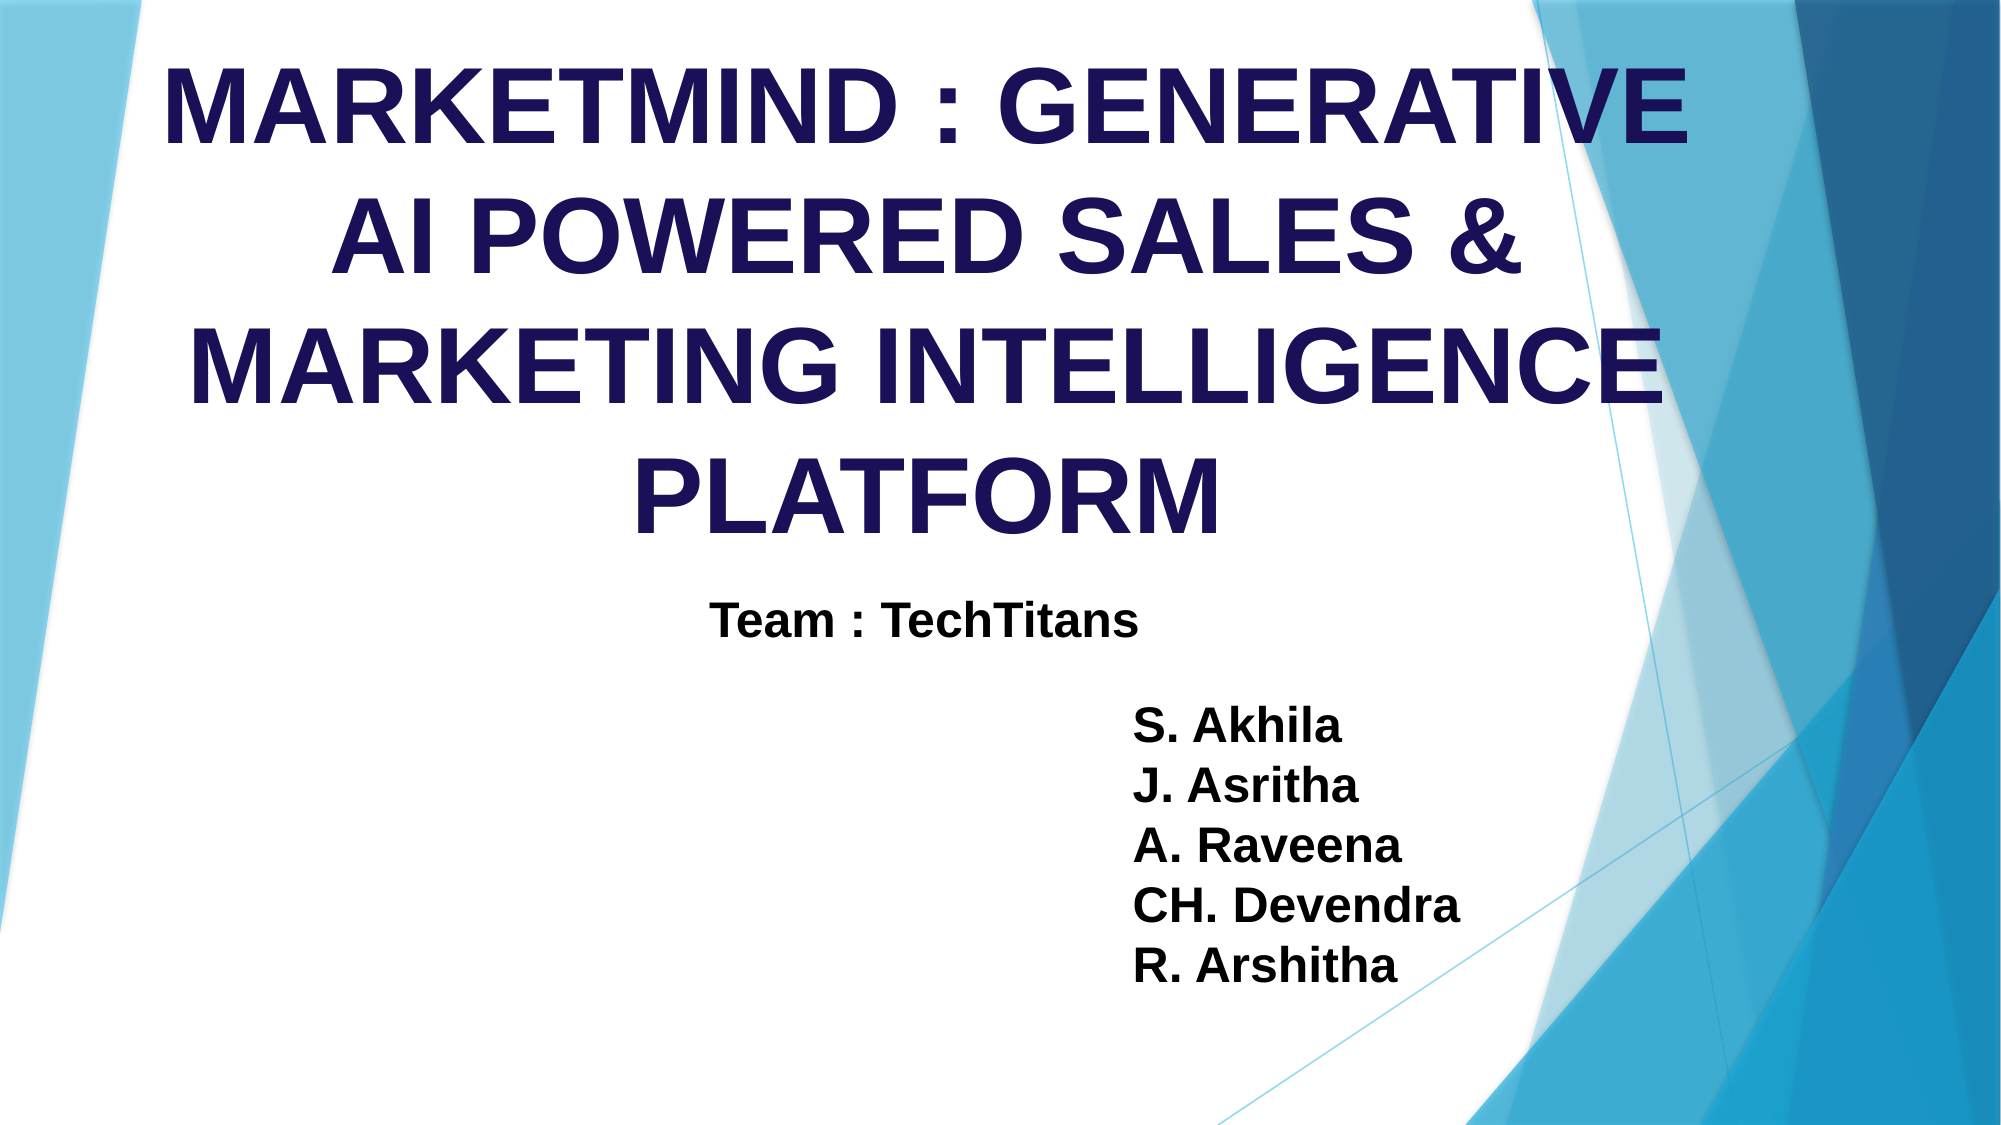

# MARKETMIND : GENERATIVE AI POWERED SALES & MARKETING INTELLIGENCE PLATFORM
Team : TechTitans
S. Akhila
J. Asritha
A. Raveena
CH. Devendra
R. Arshitha